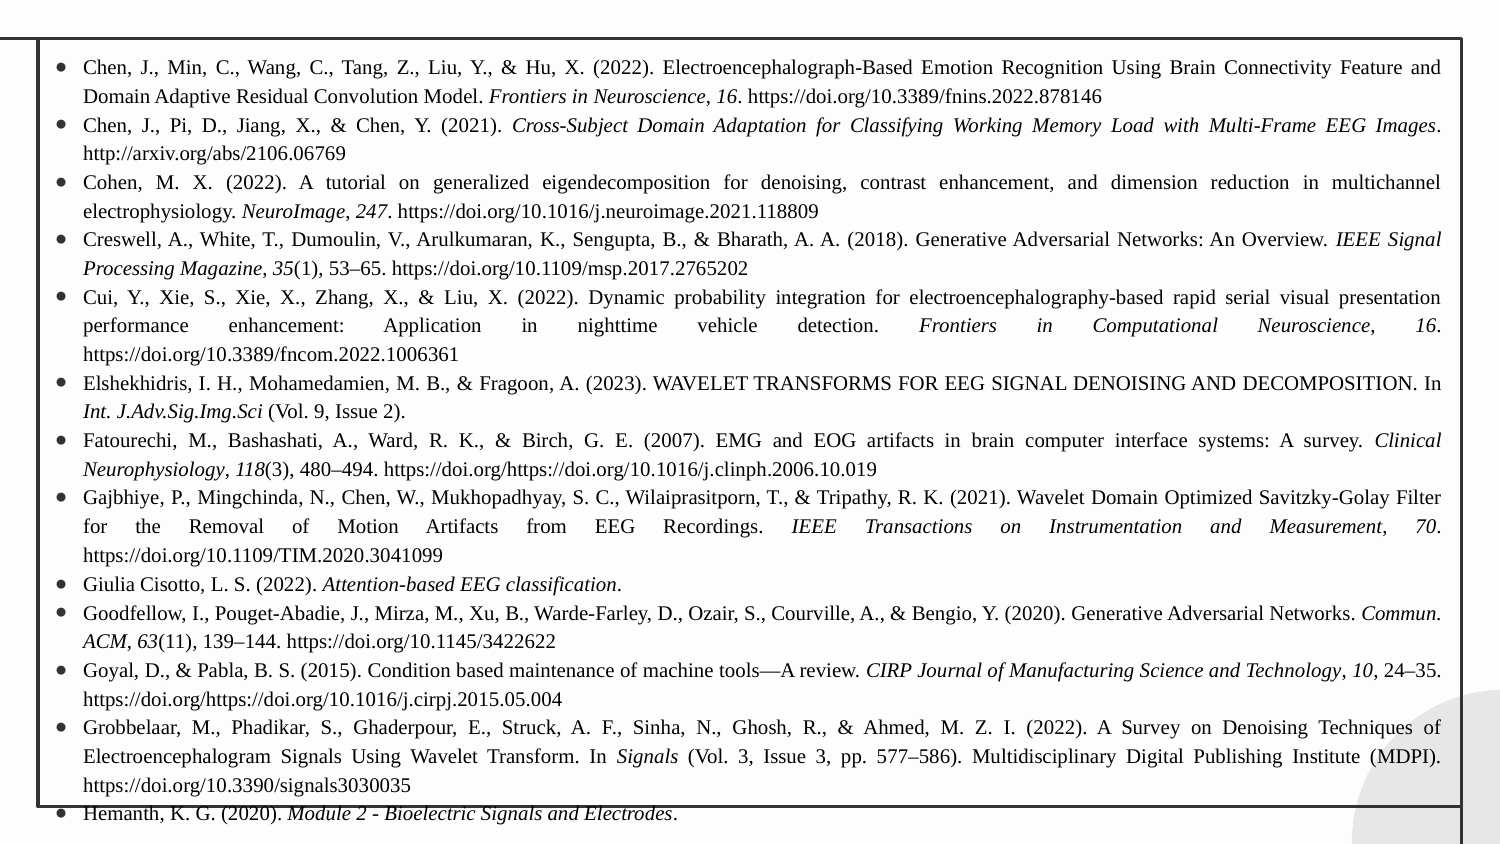

Chen, J., Min, C., Wang, C., Tang, Z., Liu, Y., & Hu, X. (2022). Electroencephalograph-Based Emotion Recognition Using Brain Connectivity Feature and Domain Adaptive Residual Convolution Model. Frontiers in Neuroscience, 16. https://doi.org/10.3389/fnins.2022.878146
Chen, J., Pi, D., Jiang, X., & Chen, Y. (2021). Cross-Subject Domain Adaptation for Classifying Working Memory Load with Multi-Frame EEG Images. http://arxiv.org/abs/2106.06769
Cohen, M. X. (2022). A tutorial on generalized eigendecomposition for denoising, contrast enhancement, and dimension reduction in multichannel electrophysiology. NeuroImage, 247. https://doi.org/10.1016/j.neuroimage.2021.118809
Creswell, A., White, T., Dumoulin, V., Arulkumaran, K., Sengupta, B., & Bharath, A. A. (2018). Generative Adversarial Networks: An Overview. IEEE Signal Processing Magazine, 35(1), 53–65. https://doi.org/10.1109/msp.2017.2765202
Cui, Y., Xie, S., Xie, X., Zhang, X., & Liu, X. (2022). Dynamic probability integration for electroencephalography-based rapid serial visual presentation performance enhancement: Application in nighttime vehicle detection. Frontiers in Computational Neuroscience, 16. https://doi.org/10.3389/fncom.2022.1006361
Elshekhidris, I. H., Mohamedamien, M. B., & Fragoon, A. (2023). WAVELET TRANSFORMS FOR EEG SIGNAL DENOISING AND DECOMPOSITION. In Int. J.Adv.Sig.Img.Sci (Vol. 9, Issue 2).
Fatourechi, M., Bashashati, A., Ward, R. K., & Birch, G. E. (2007). EMG and EOG artifacts in brain computer interface systems: A survey. Clinical Neurophysiology, 118(3), 480–494. https://doi.org/https://doi.org/10.1016/j.clinph.2006.10.019
Gajbhiye, P., Mingchinda, N., Chen, W., Mukhopadhyay, S. C., Wilaiprasitporn, T., & Tripathy, R. K. (2021). Wavelet Domain Optimized Savitzky-Golay Filter for the Removal of Motion Artifacts from EEG Recordings. IEEE Transactions on Instrumentation and Measurement, 70. https://doi.org/10.1109/TIM.2020.3041099
Giulia Cisotto, L. S. (2022). Attention-based EEG classification.
Goodfellow, I., Pouget-Abadie, J., Mirza, M., Xu, B., Warde-Farley, D., Ozair, S., Courville, A., & Bengio, Y. (2020). Generative Adversarial Networks. Commun. ACM, 63(11), 139–144. https://doi.org/10.1145/3422622
Goyal, D., & Pabla, B. S. (2015). Condition based maintenance of machine tools—A review. CIRP Journal of Manufacturing Science and Technology, 10, 24–35. https://doi.org/https://doi.org/10.1016/j.cirpj.2015.05.004
Grobbelaar, M., Phadikar, S., Ghaderpour, E., Struck, A. F., Sinha, N., Ghosh, R., & Ahmed, M. Z. I. (2022). A Survey on Denoising Techniques of Electroencephalogram Signals Using Wavelet Transform. In Signals (Vol. 3, Issue 3, pp. 577–586). Multidisciplinary Digital Publishing Institute (MDPI). https://doi.org/10.3390/signals3030035
Hemanth, K. G. (2020). Module 2 - Bioelectric Signals and Electrodes.